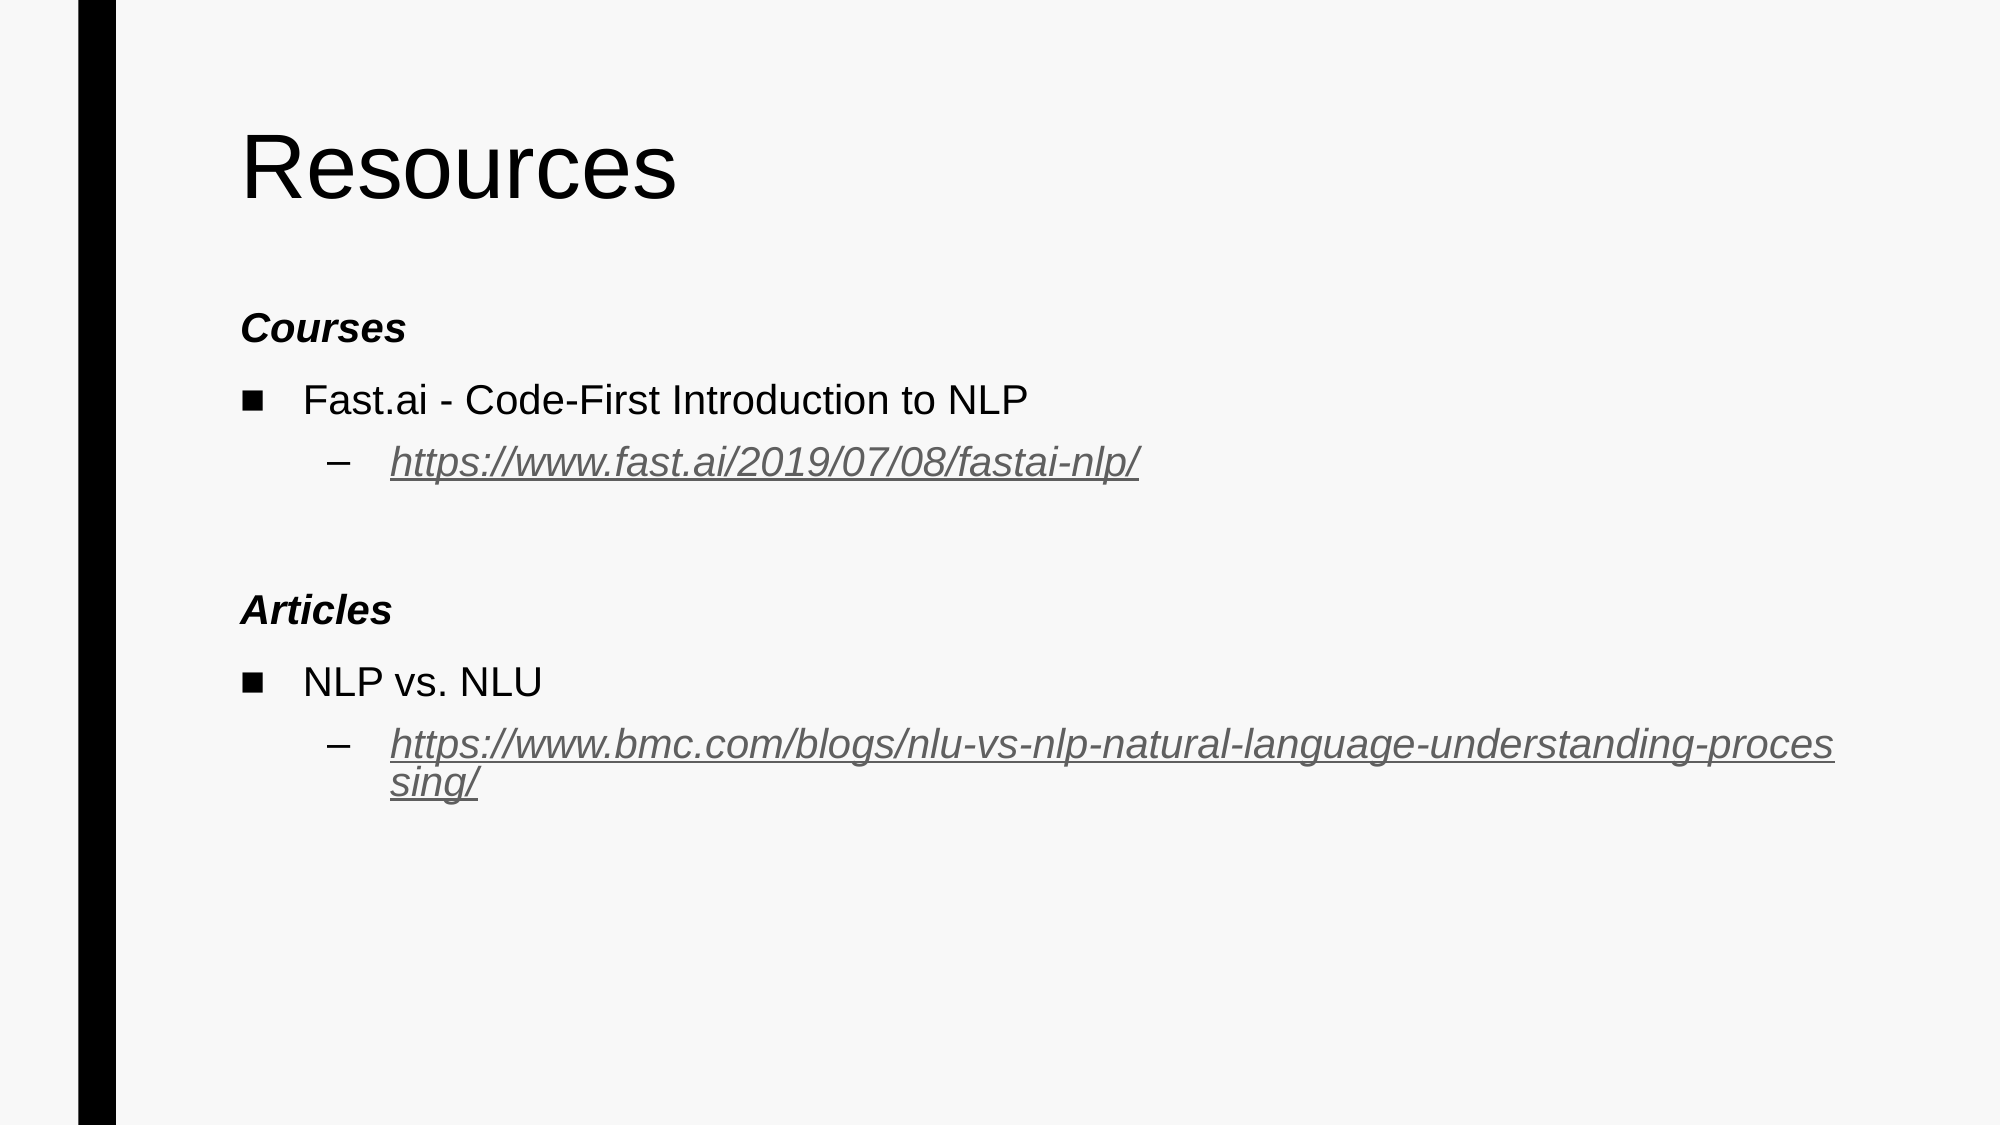

# Resources
Courses
Fast.ai - Code-First Introduction to NLP
https://www.fast.ai/2019/07/08/fastai-nlp/

Articles
NLP vs. NLU
https://www.bmc.com/blogs/nlu-vs-nlp-natural-language-understanding-processing/